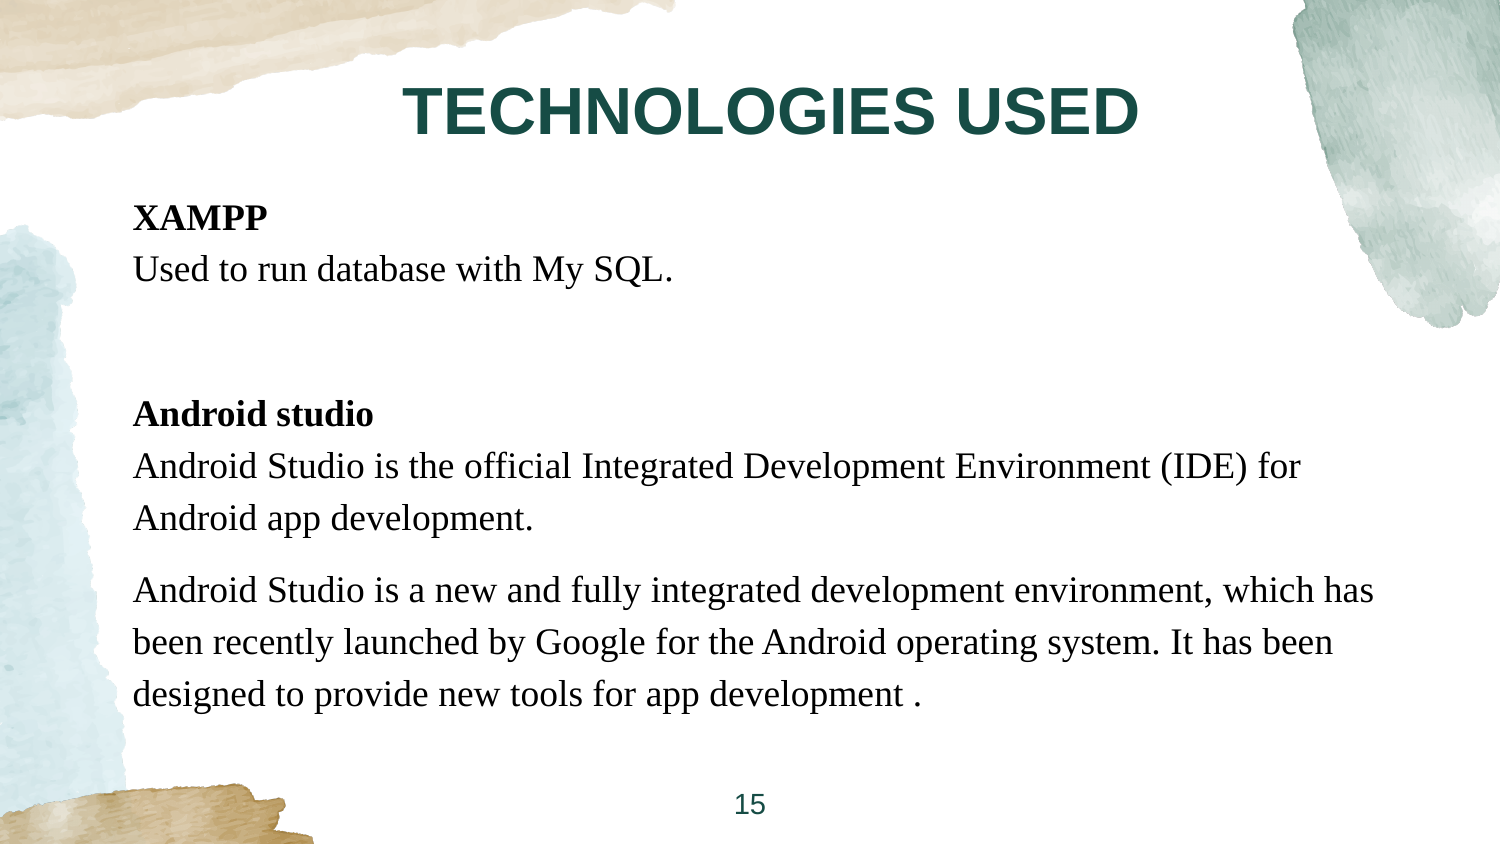

# TECHNOLOGIES USED
XAMPP
Used to run database with My SQL.

Android studio
Android Studio is the official Integrated Development Environment (IDE) for Android app development.
Android Studio is a new and fully integrated development environment, which has been recently launched by Google for the Android operating system. It has been designed to provide new tools for app development .

15